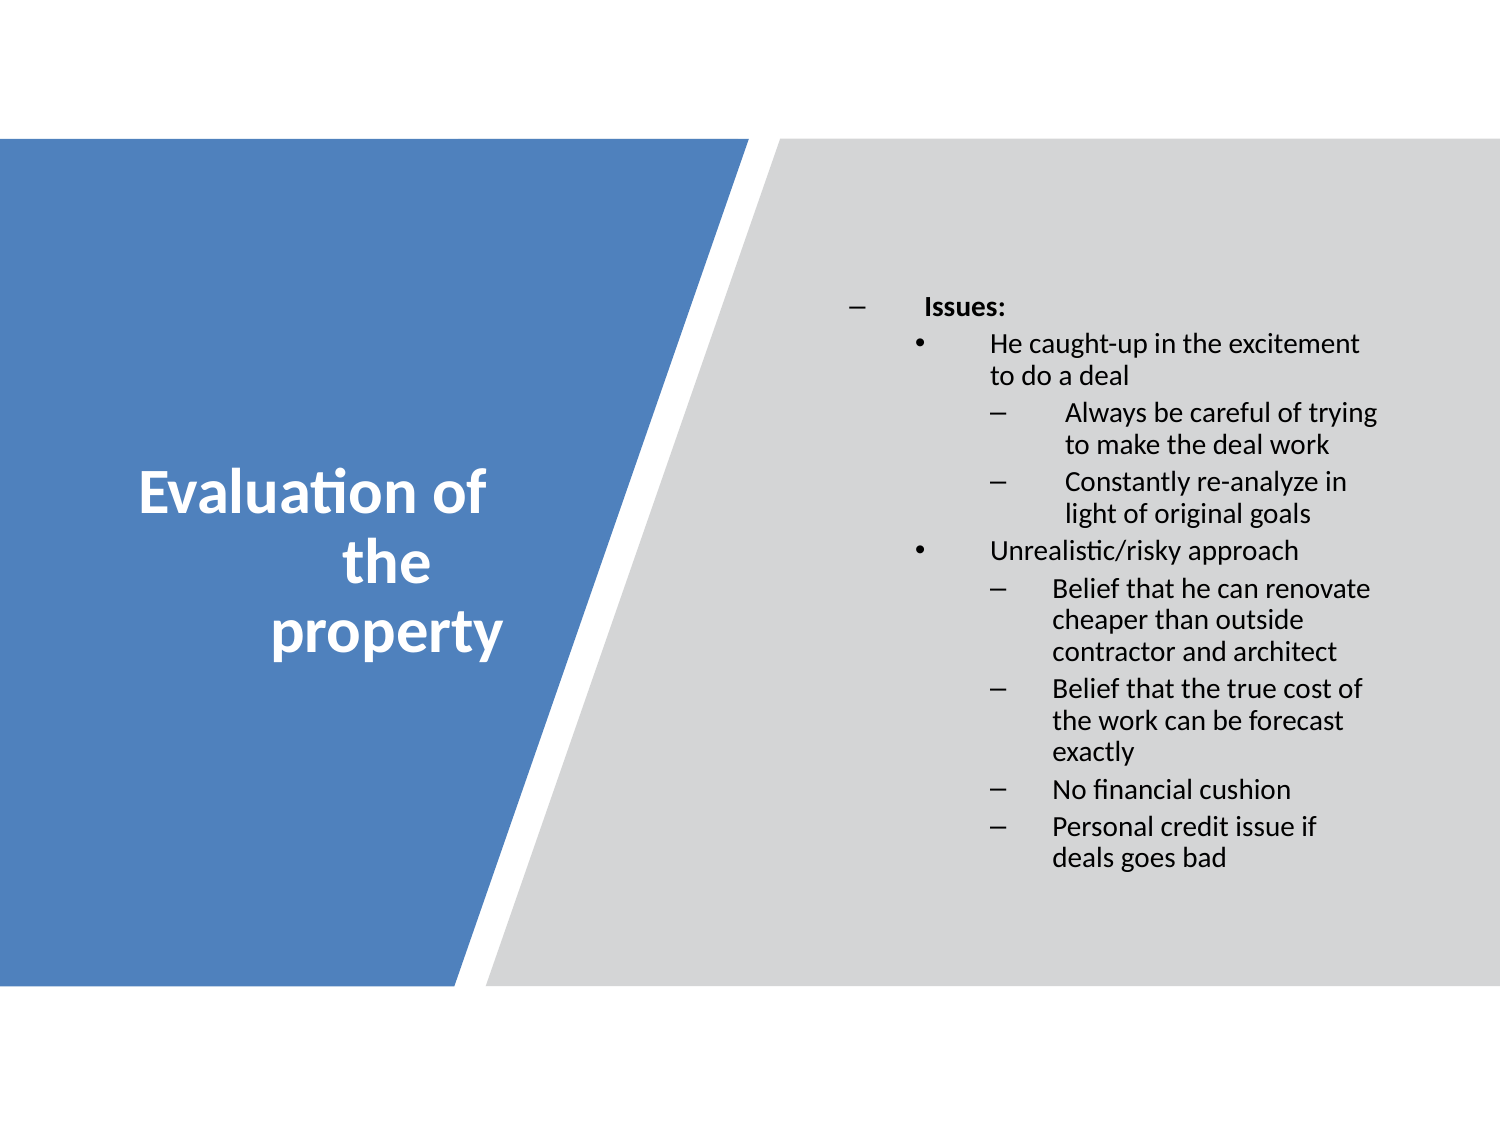

Issues:
He caught-up in the excitement to do a deal
Always be careful of trying to make the deal work
Constantly re-analyze in light of original goals
Unrealistic/risky approach
Belief that he can renovate cheaper than outside contractor and architect
Belief that the true cost of the work can be forecast exactly
No financial cushion
Personal credit issue if deals goes bad
# Evaluation of the property